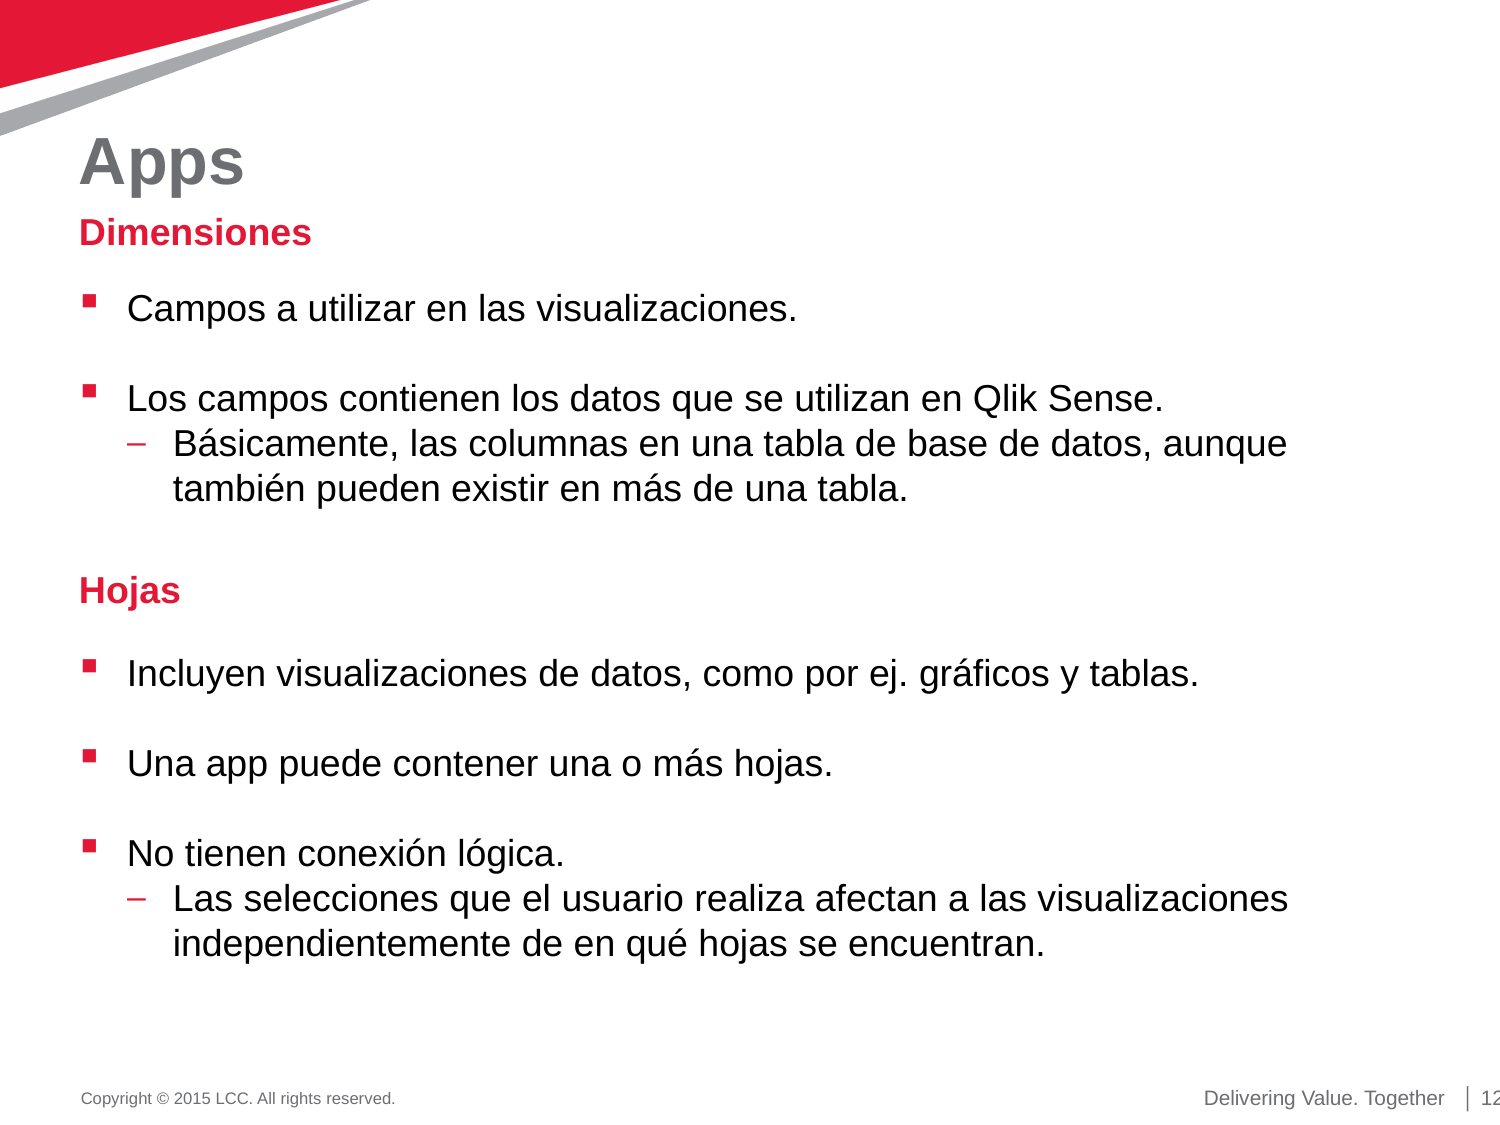

# Apps
Dimensiones
Campos a utilizar en las visualizaciones.

Los campos contienen los datos que se utilizan en Qlik Sense.
Básicamente, las columnas en una tabla de base de datos, aunque también pueden existir en más de una tabla.
Hojas
Incluyen visualizaciones de datos, como por ej. gráficos y tablas.

Una app puede contener una o más hojas.

No tienen conexión lógica.
Las selecciones que el usuario realiza afectan a las visualizaciones independientemente de en qué hojas se encuentran.